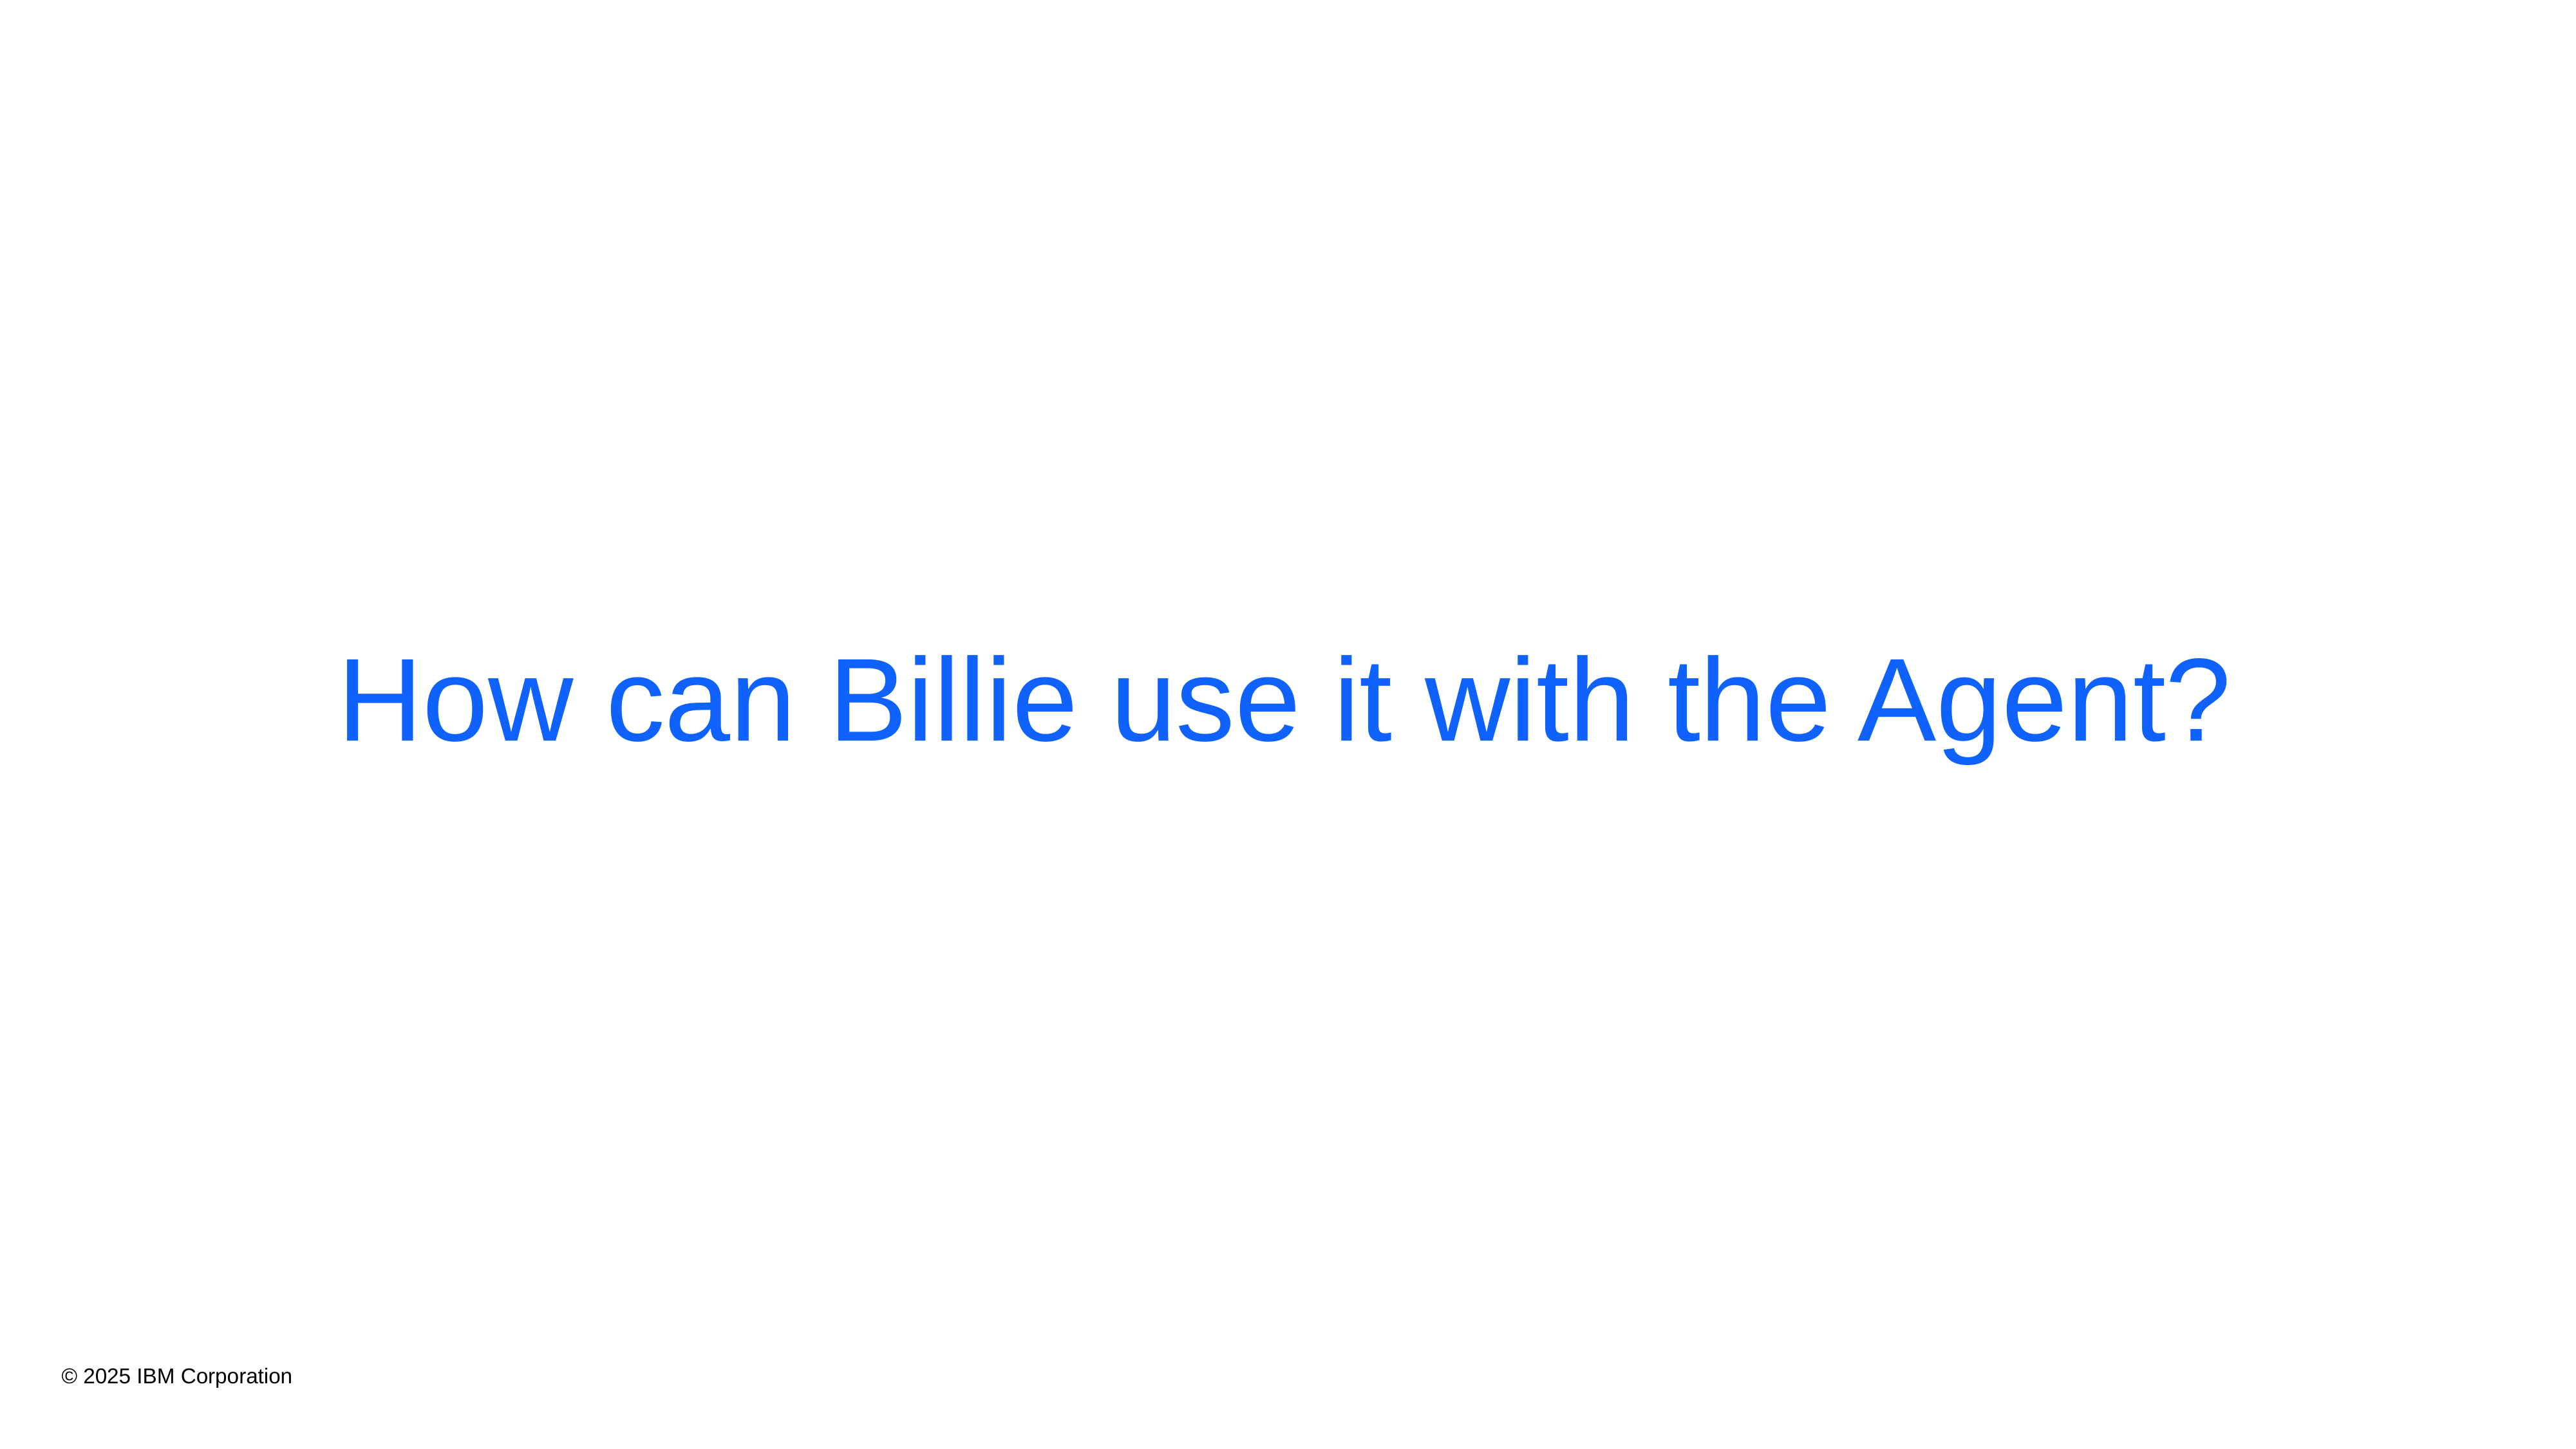

How can Billie use it with the Agent?

© 2025 IBM Corporation